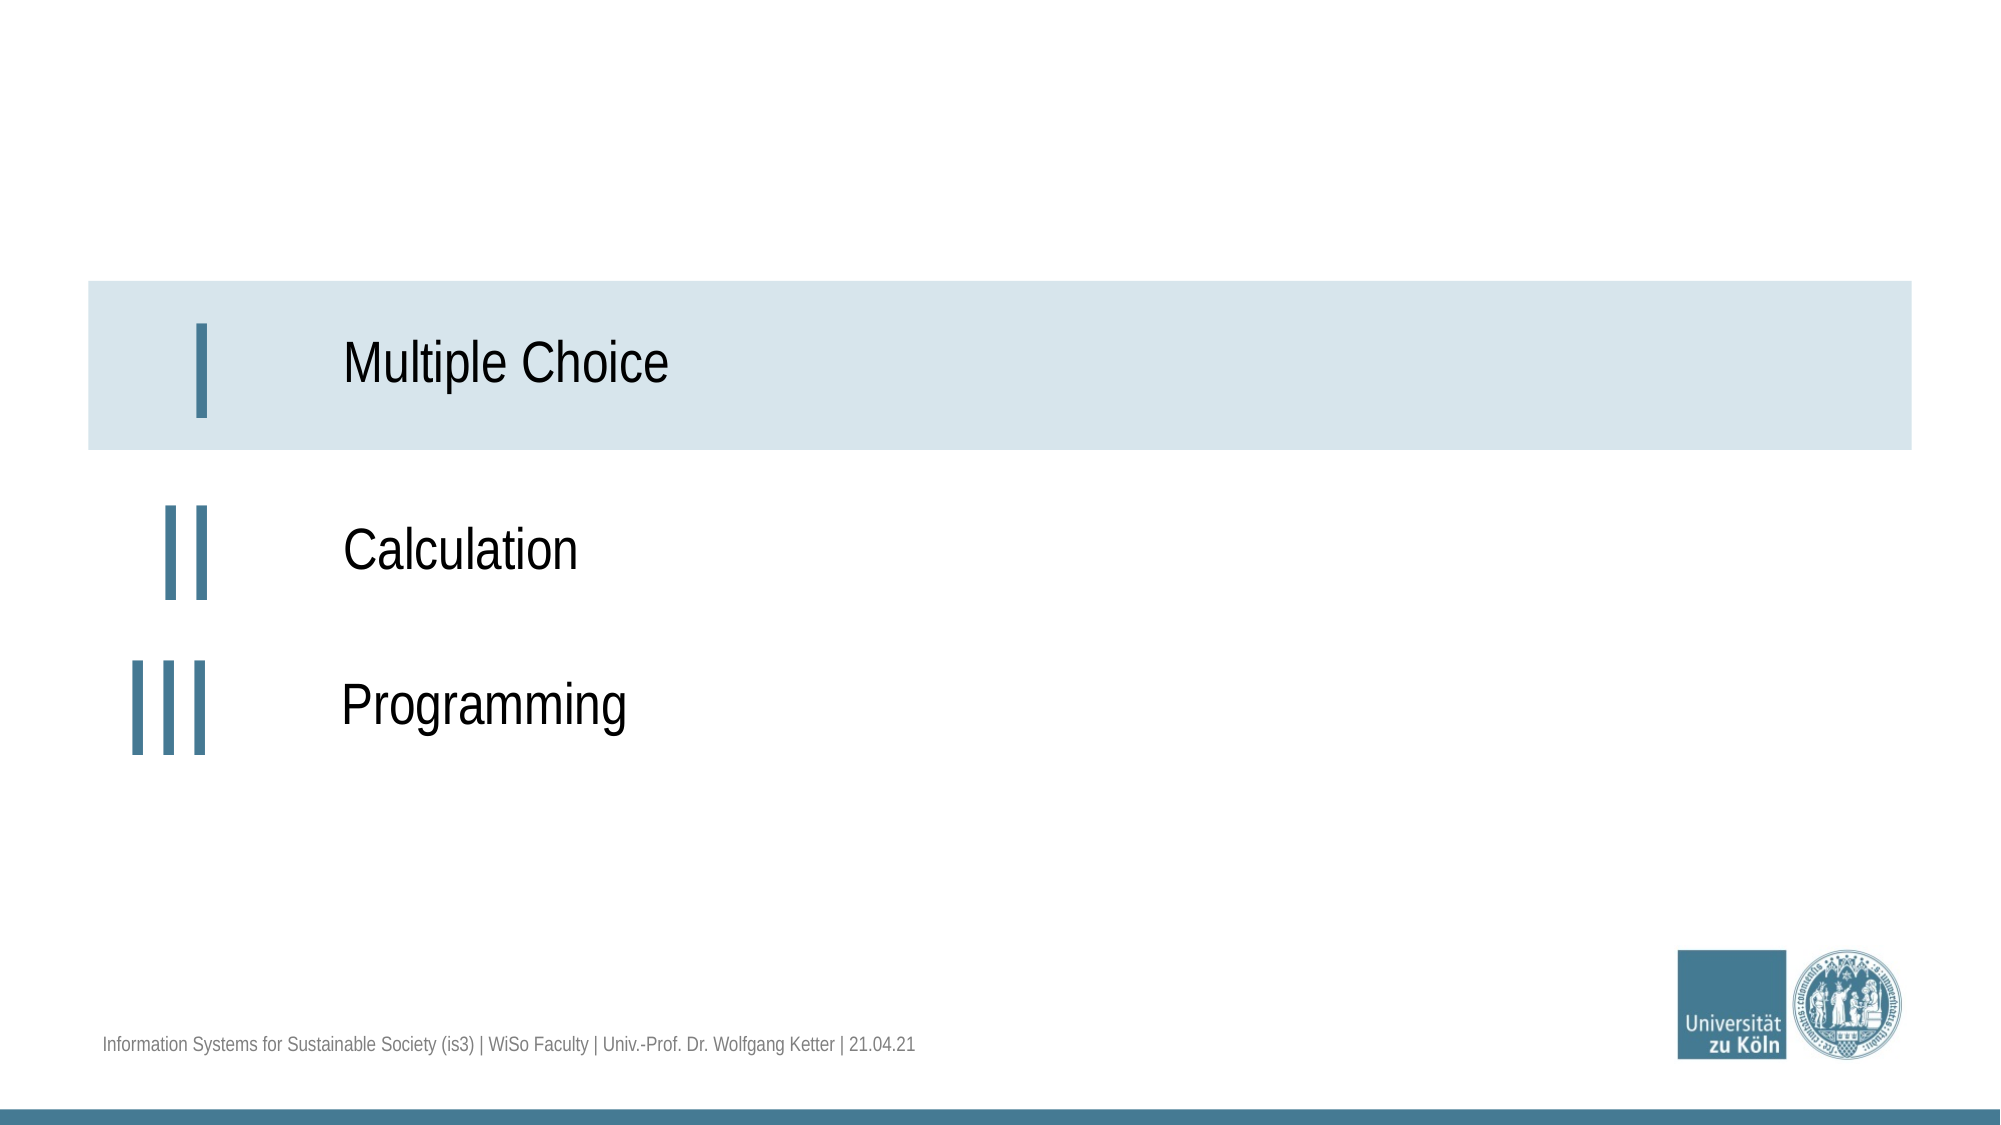

I

Multiple Choice
II
Calculation
III
Programming